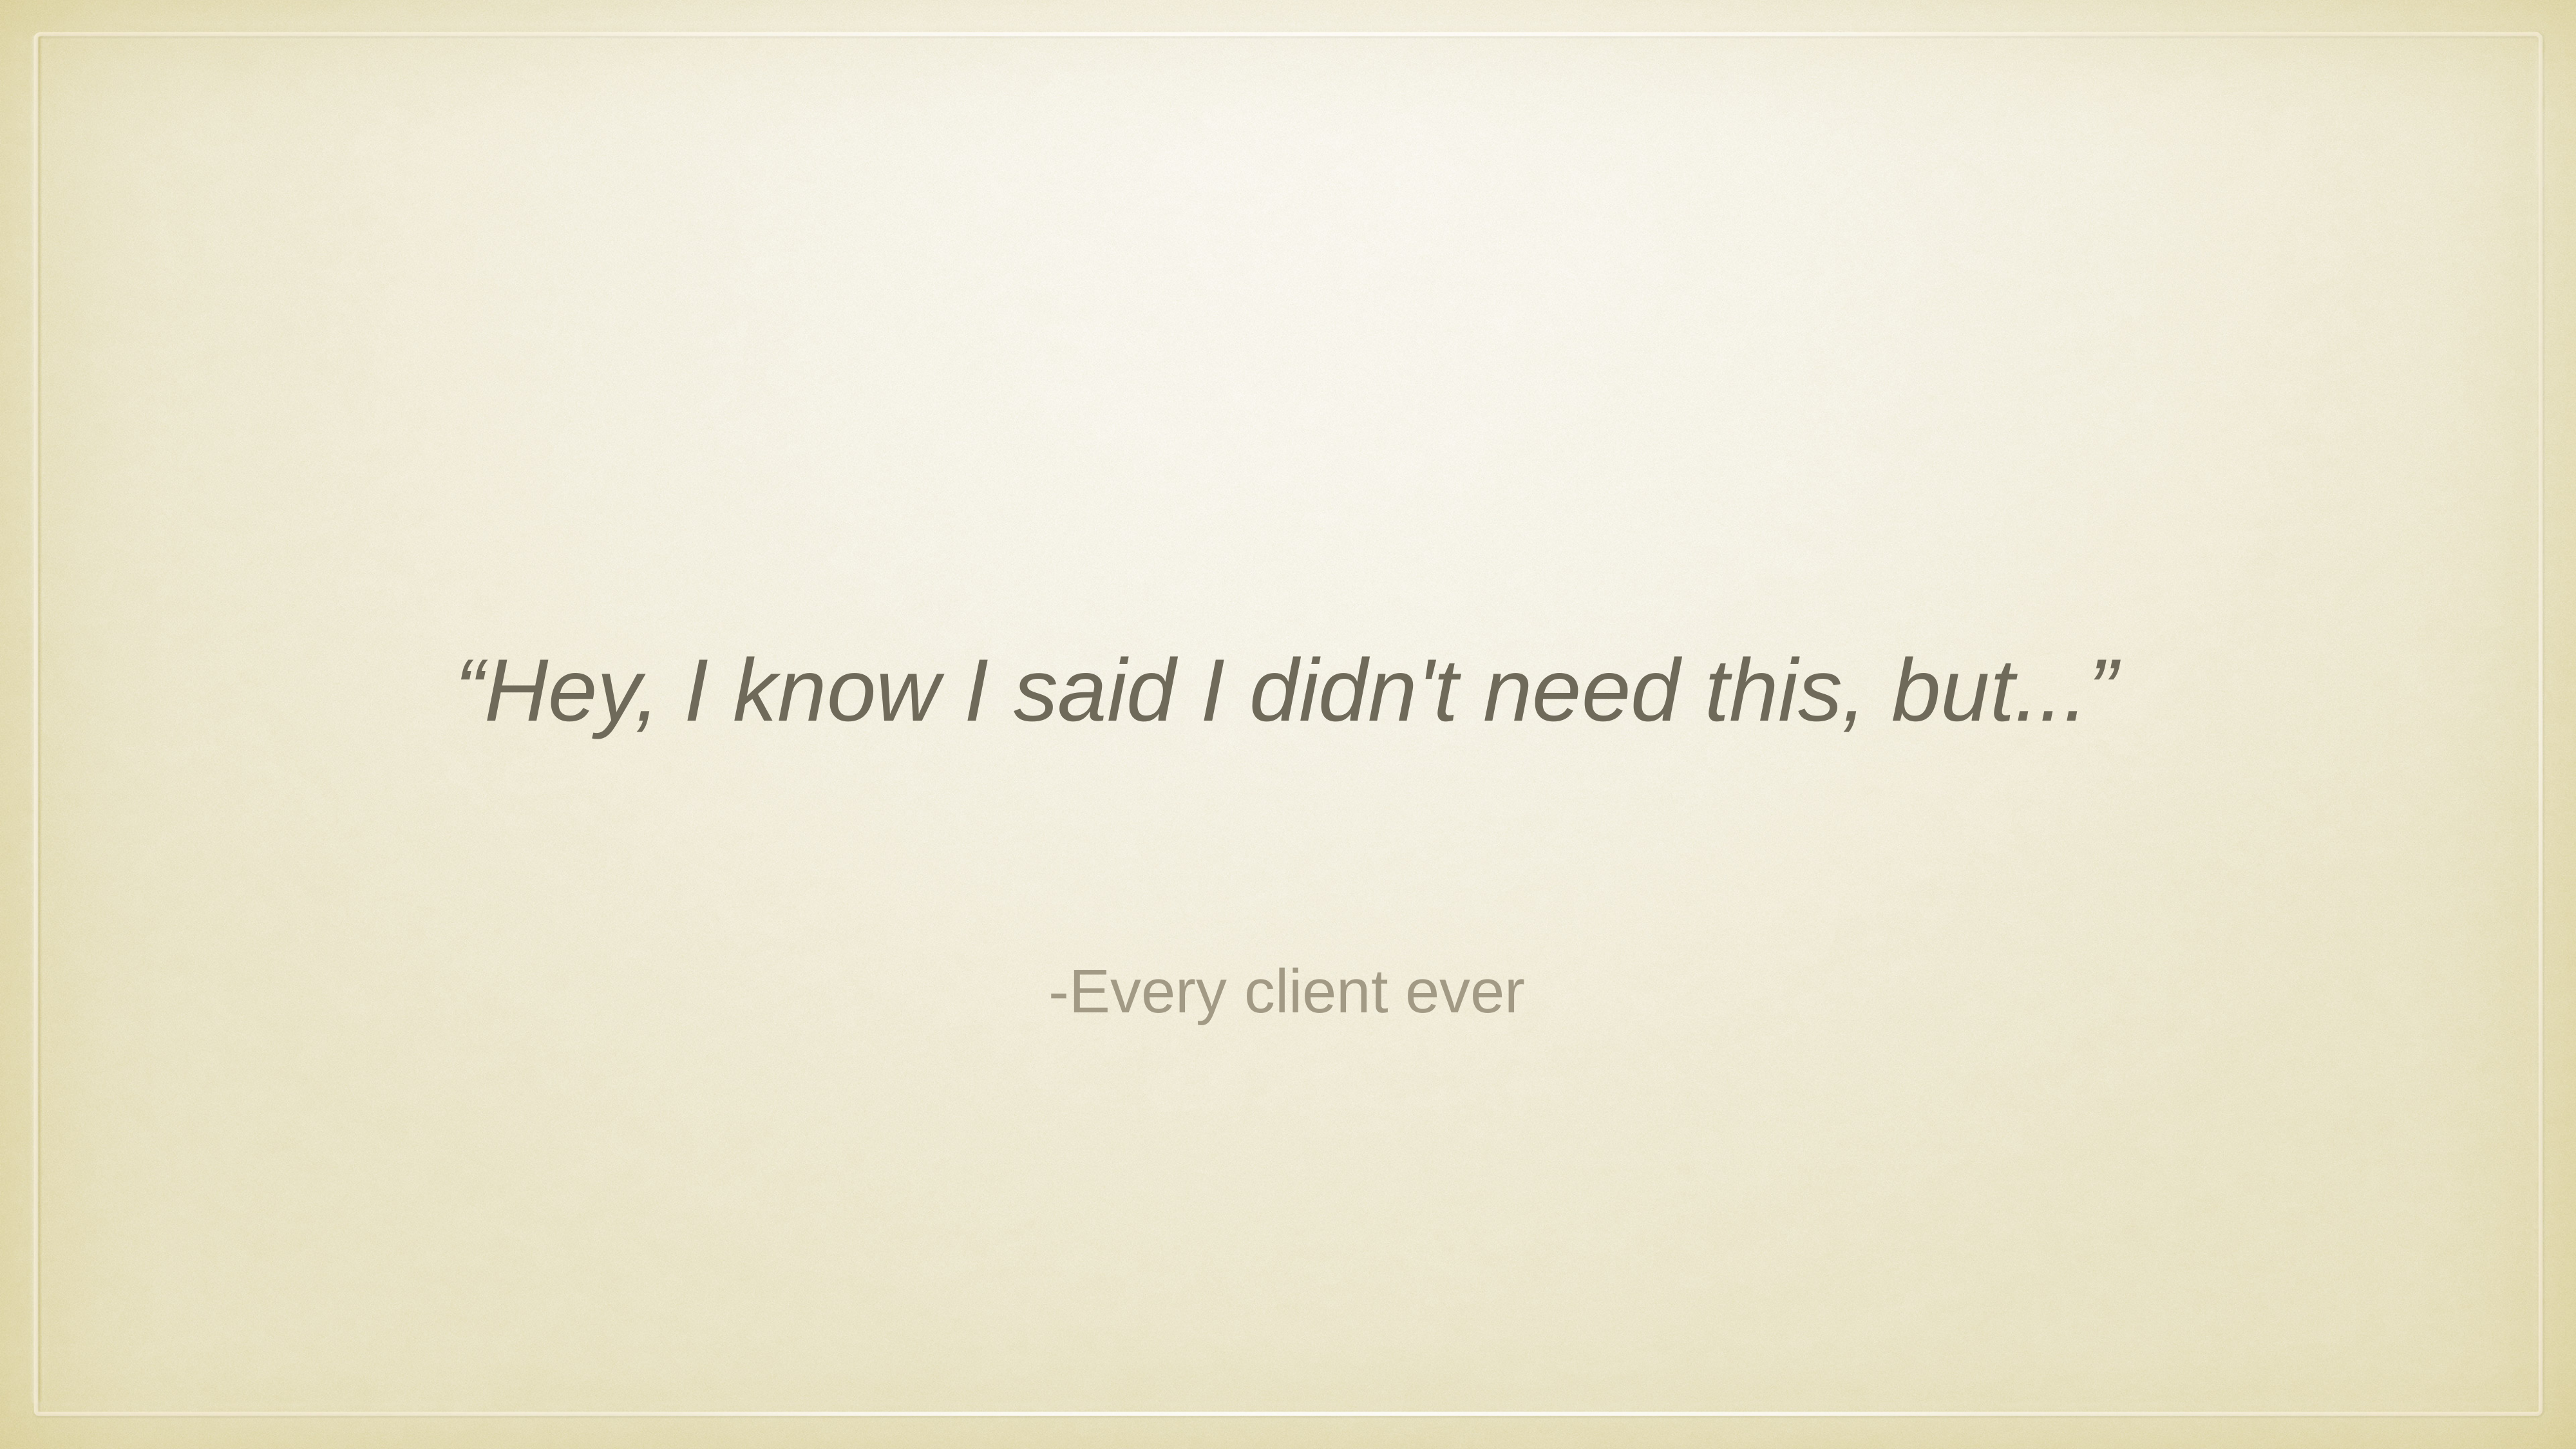

“Hey, I know I said I didn't need this, but...”
-Every client ever